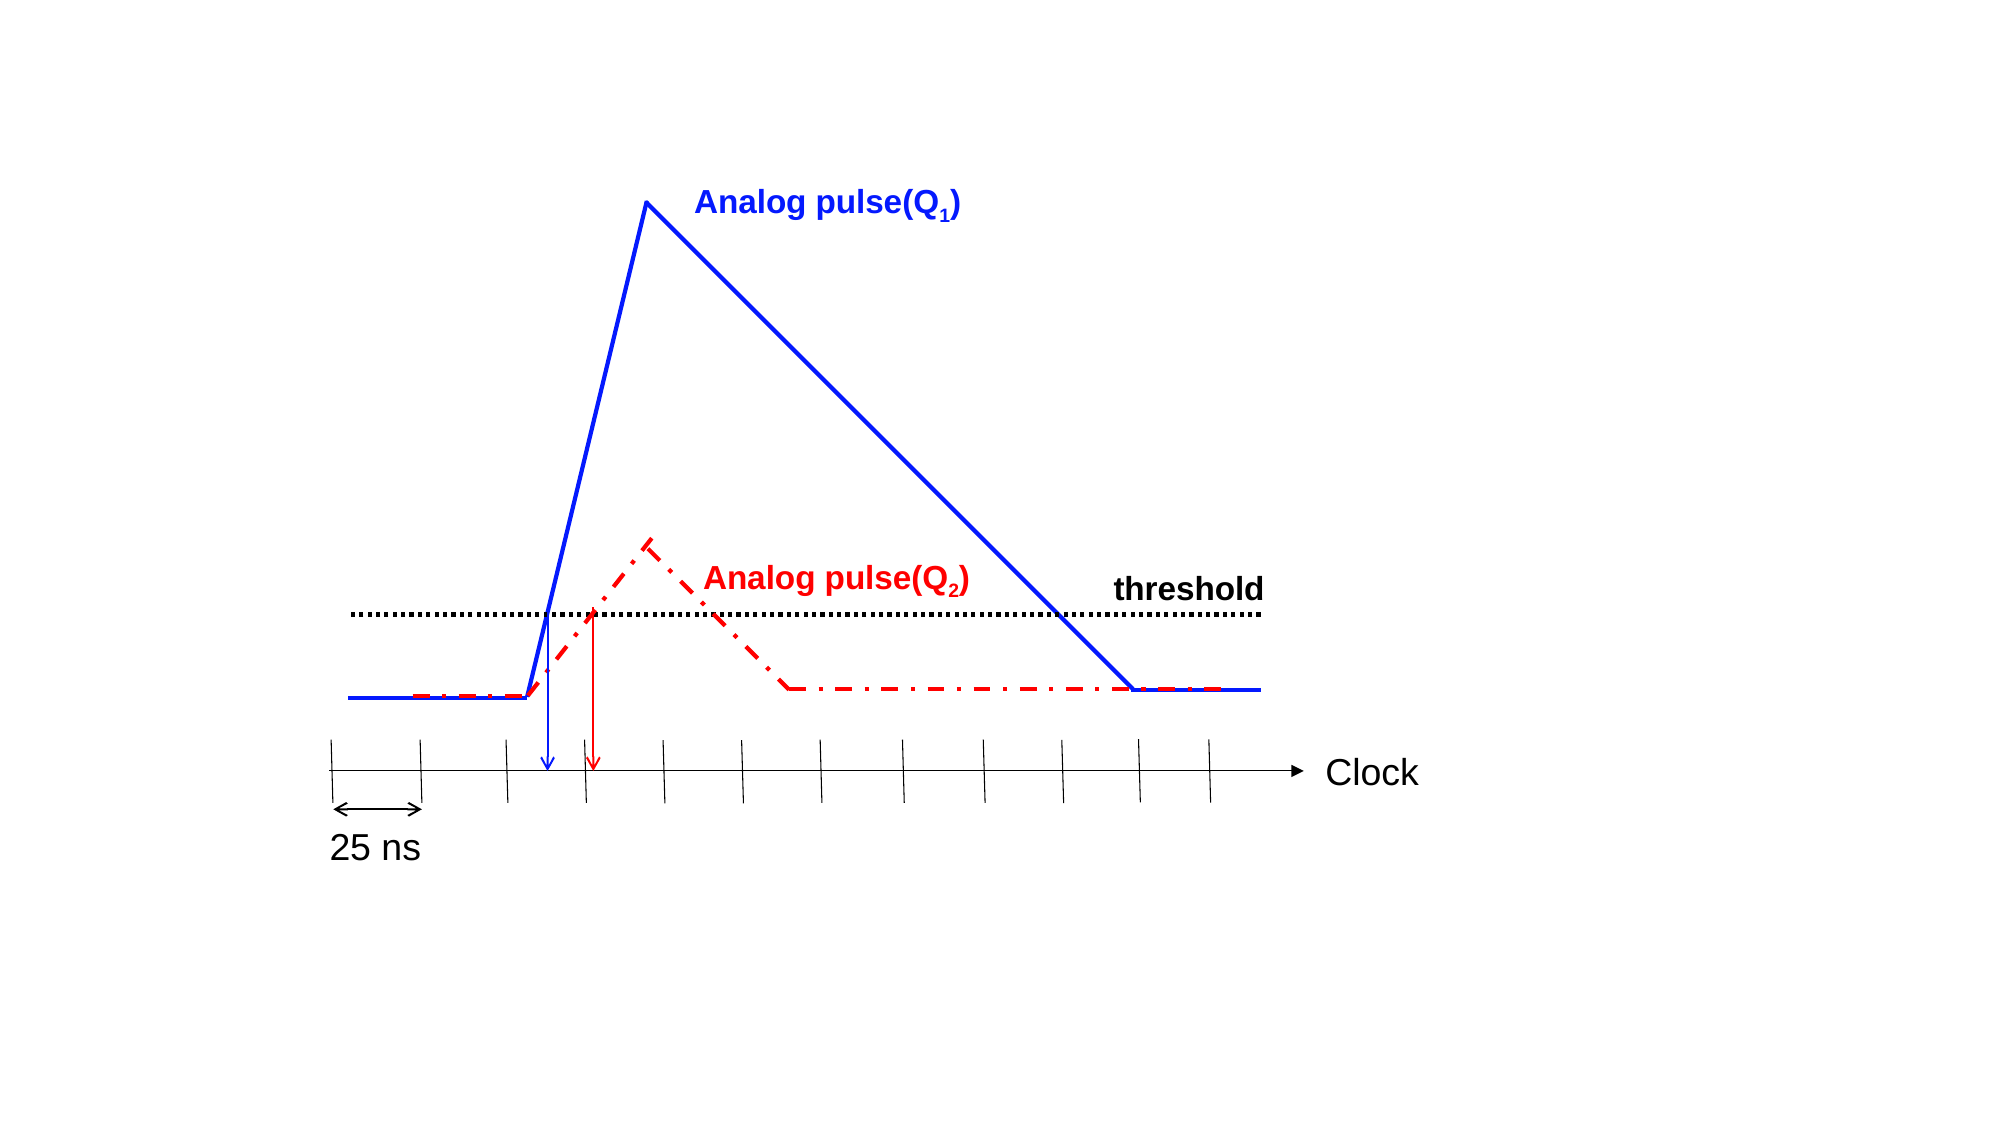

Analog pulse(Q1)
Analog pulse(Q2)
threshold
Clock
25 ns